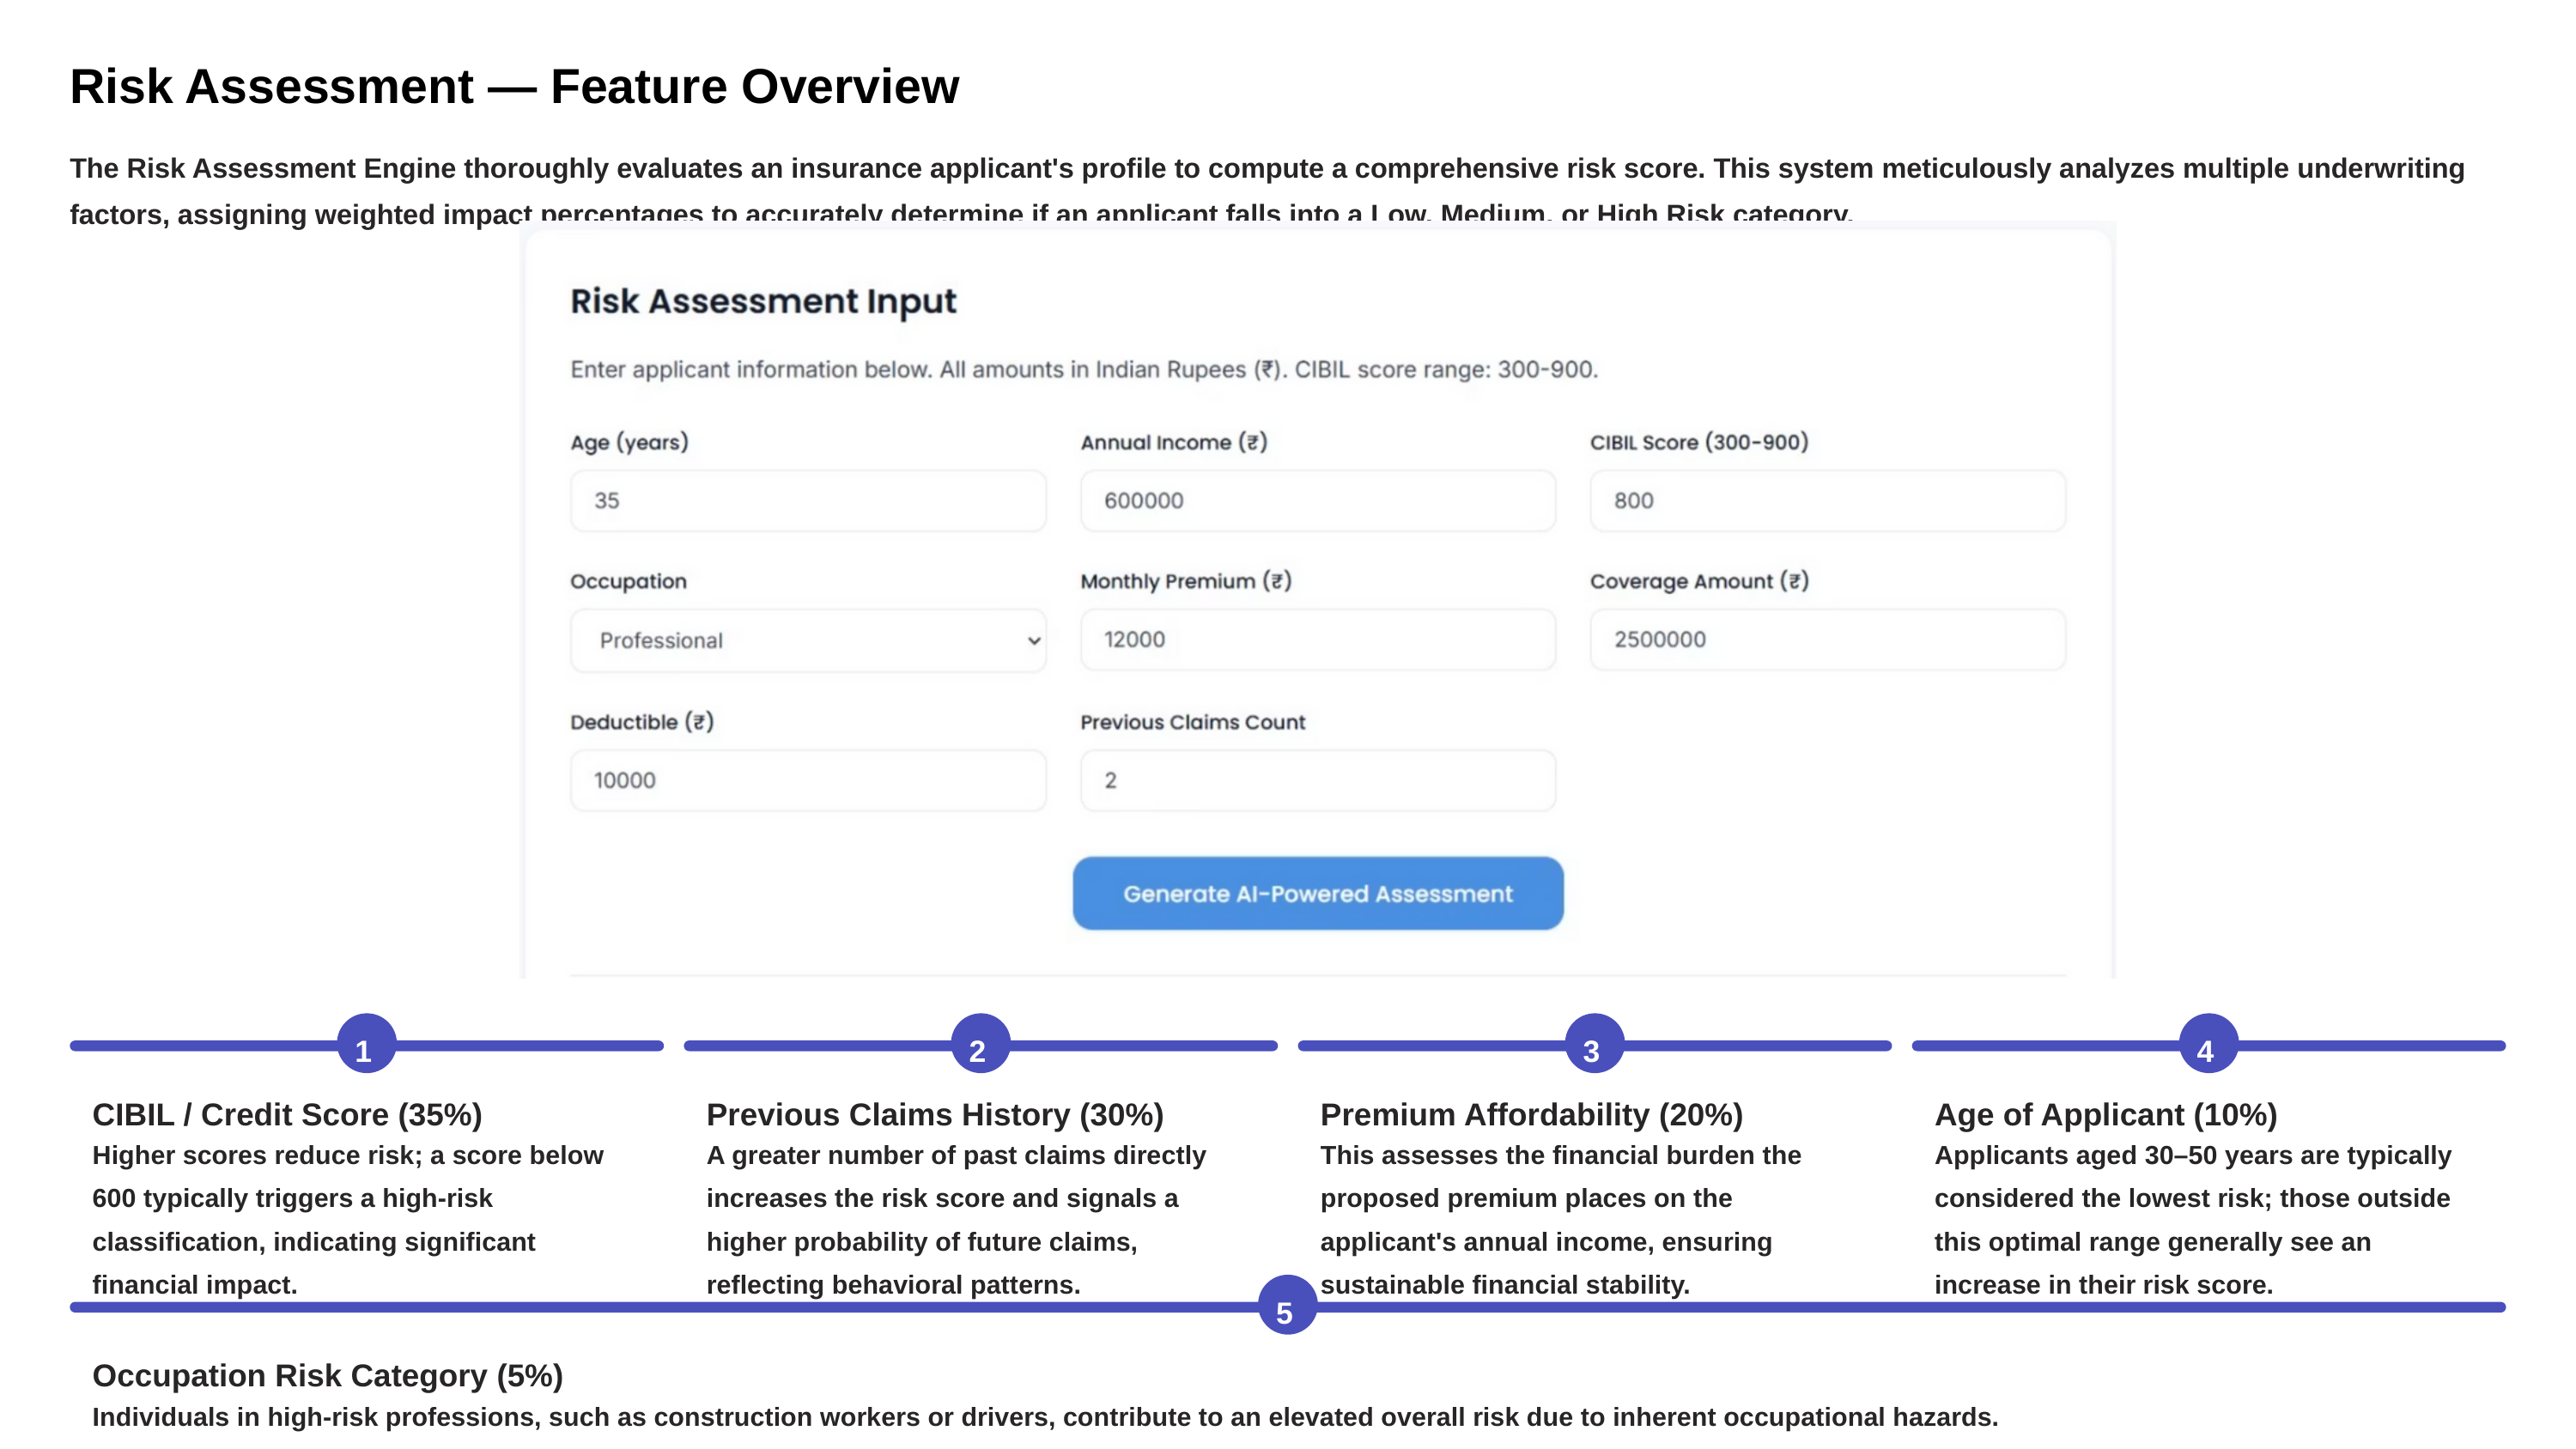

Risk Assessment — Feature Overview
The Risk Assessment Engine thoroughly evaluates an insurance applicant's profile to compute a comprehensive risk score. This system meticulously analyzes multiple underwriting factors, assigning weighted impact percentages to accurately determine if an applicant falls into a Low, Medium, or High Risk category.

1
2
3
4

CIBIL / Credit Score (35%)
Previous Claims History (30%)
Premium Affordability (20%)
Age of Applicant (10%)
Higher scores reduce risk; a score below 600 typically triggers a high-risk classification, indicating significant financial impact.
A greater number of past claims directly increases the risk score and signals a higher probability of future claims, reflecting behavioral patterns.
This assesses the financial burden the proposed premium places on the applicant's annual income, ensuring sustainable financial stability.
Applicants aged 30–50 years are typically considered the lowest risk; those outside this optimal range generally see an increase in their risk score.

5

Occupation Risk Category (5%)
Individuals in high-risk professions, such as construction workers or drivers, contribute to an elevated overall risk due to inherent occupational hazards.